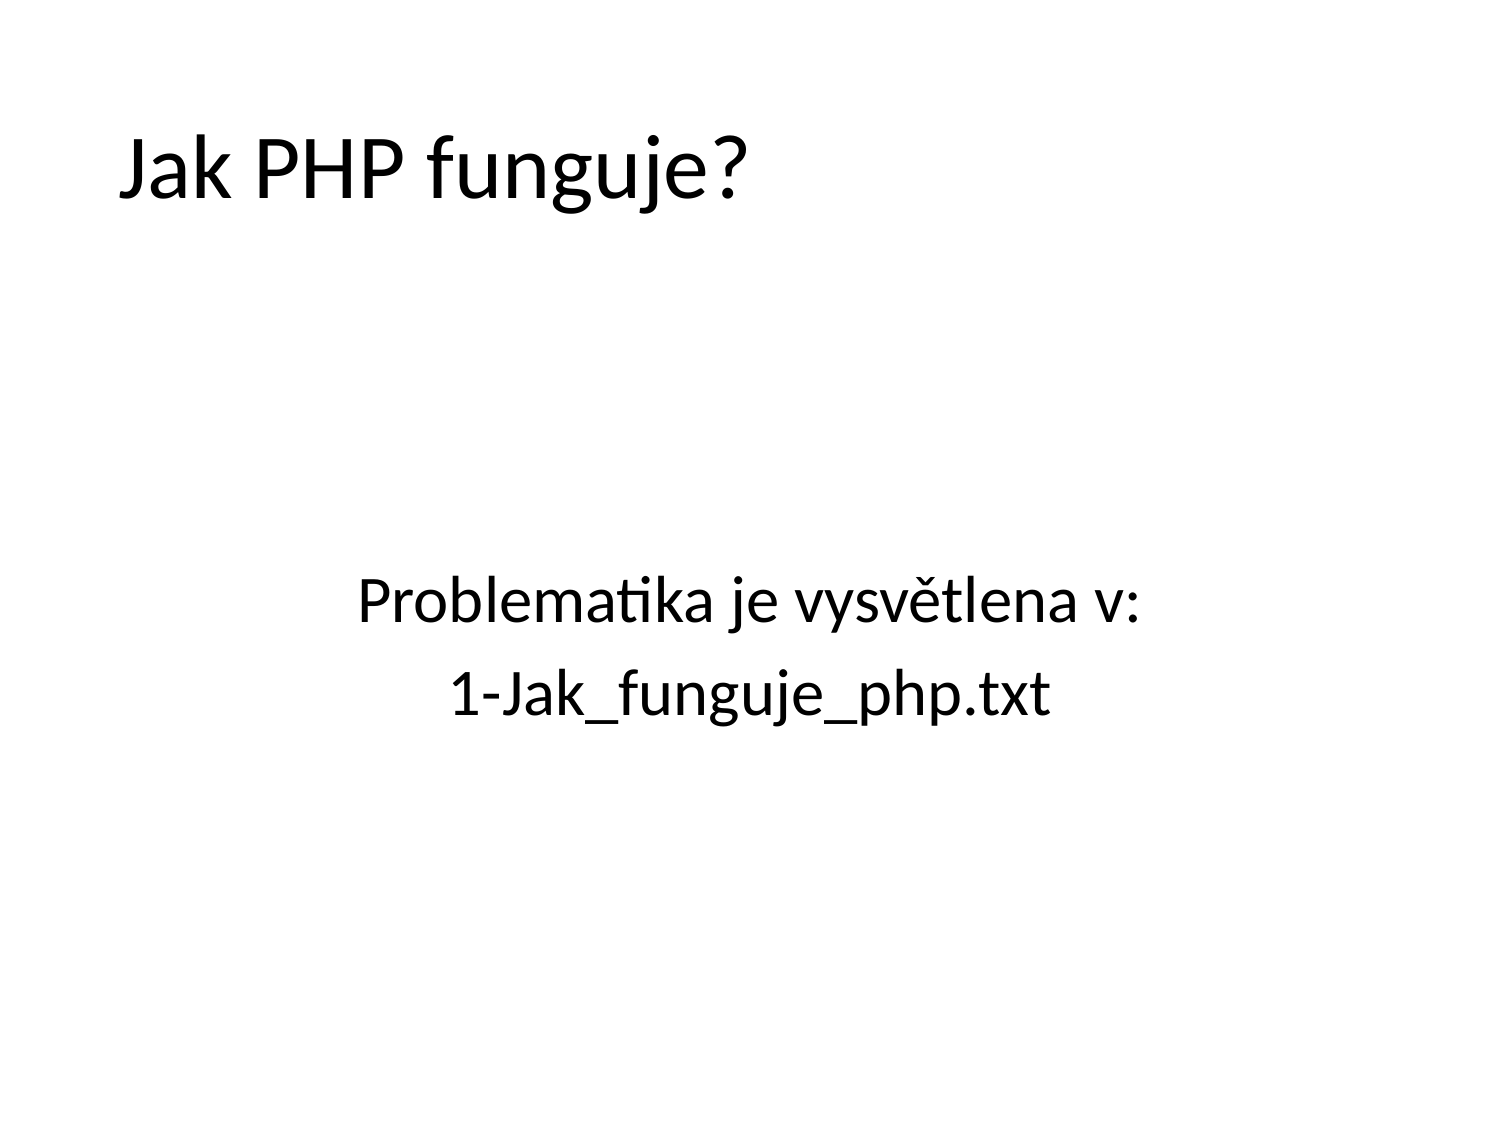

# Jak PHP funguje?

Problematika je vysvětlena v:
1-Jak_funguje_php.txt